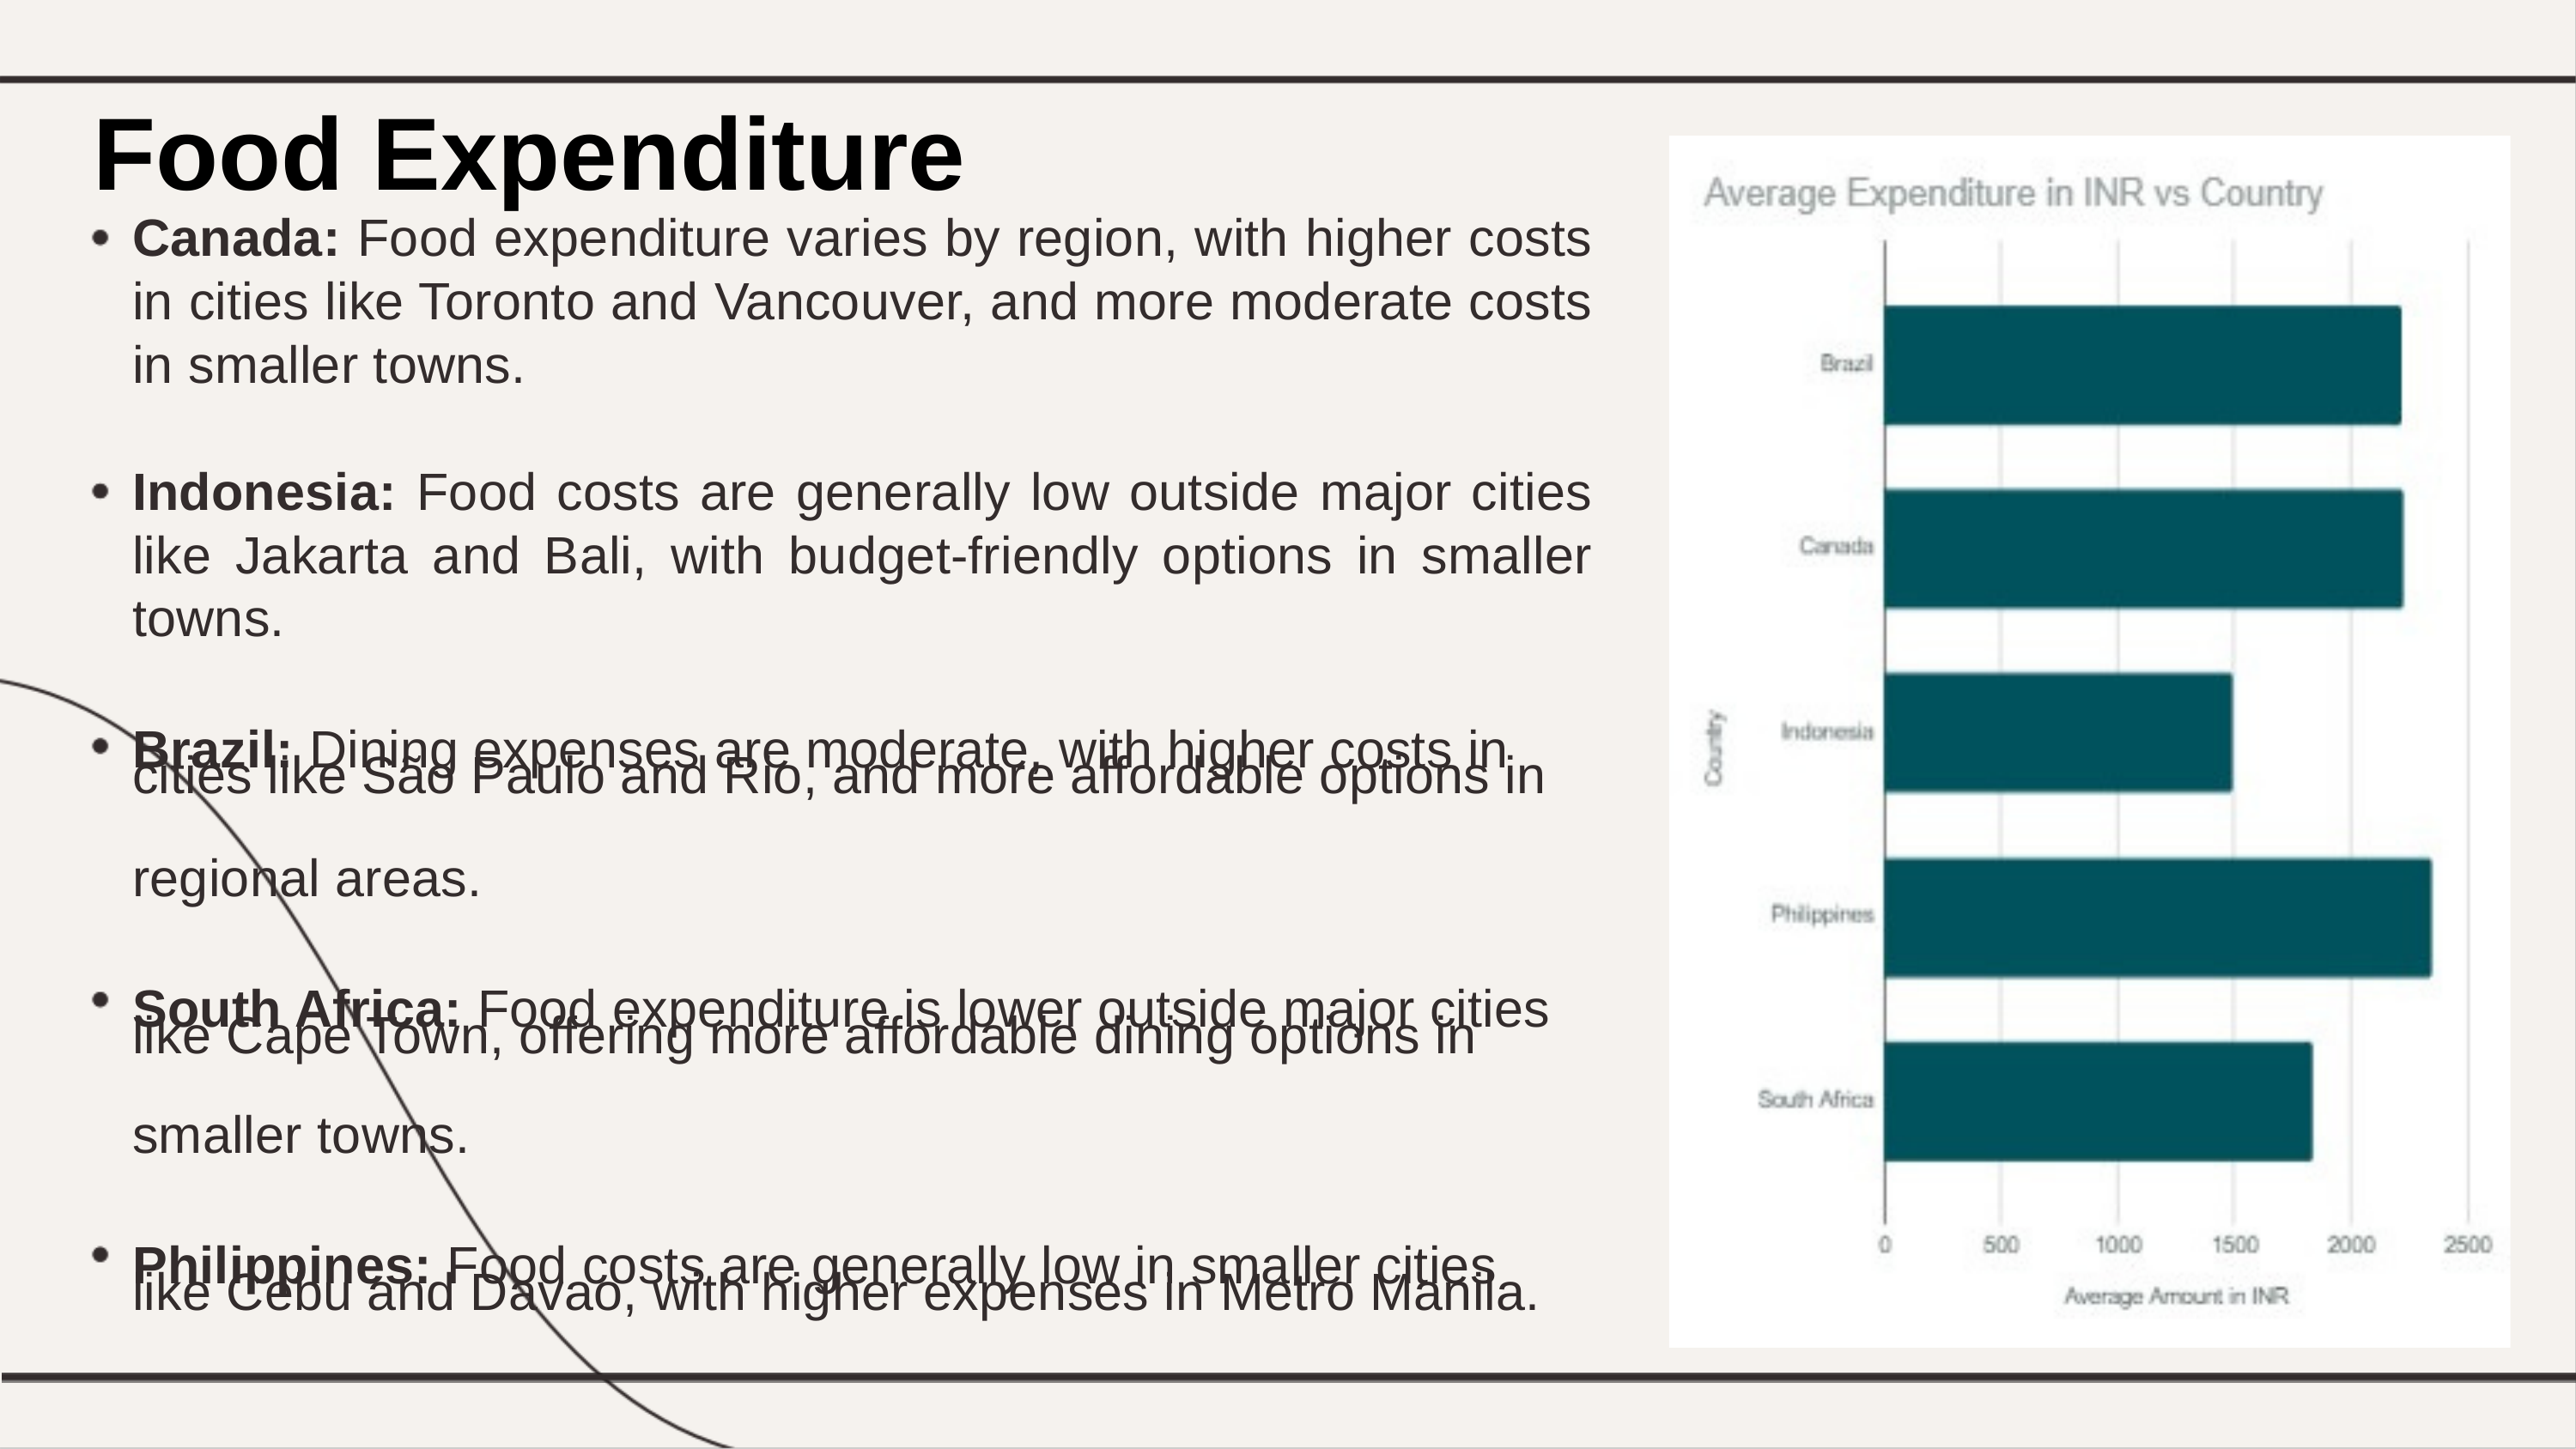

Food Expenditure

Canada: Food expenditure varies by region, with higher costs in cities like Toronto and Vancouver, and more moderate costs in smaller towns.

Indonesia: Food costs are generally low outside major cities like Jakarta and Bali, with budget-friendly options in smaller towns.
Brazil: Dining expenses are moderate, with higher costs in
cities like São Paulo and Rio, and more affordable options in
regional areas.
South Africa: Food expenditure is lower outside major cities
like Cape Town, offering more affordable dining options in
smaller towns.
Philippines: Food costs are generally low in smaller cities
like Cebu and Davao, with higher expenses in Metro Manila.